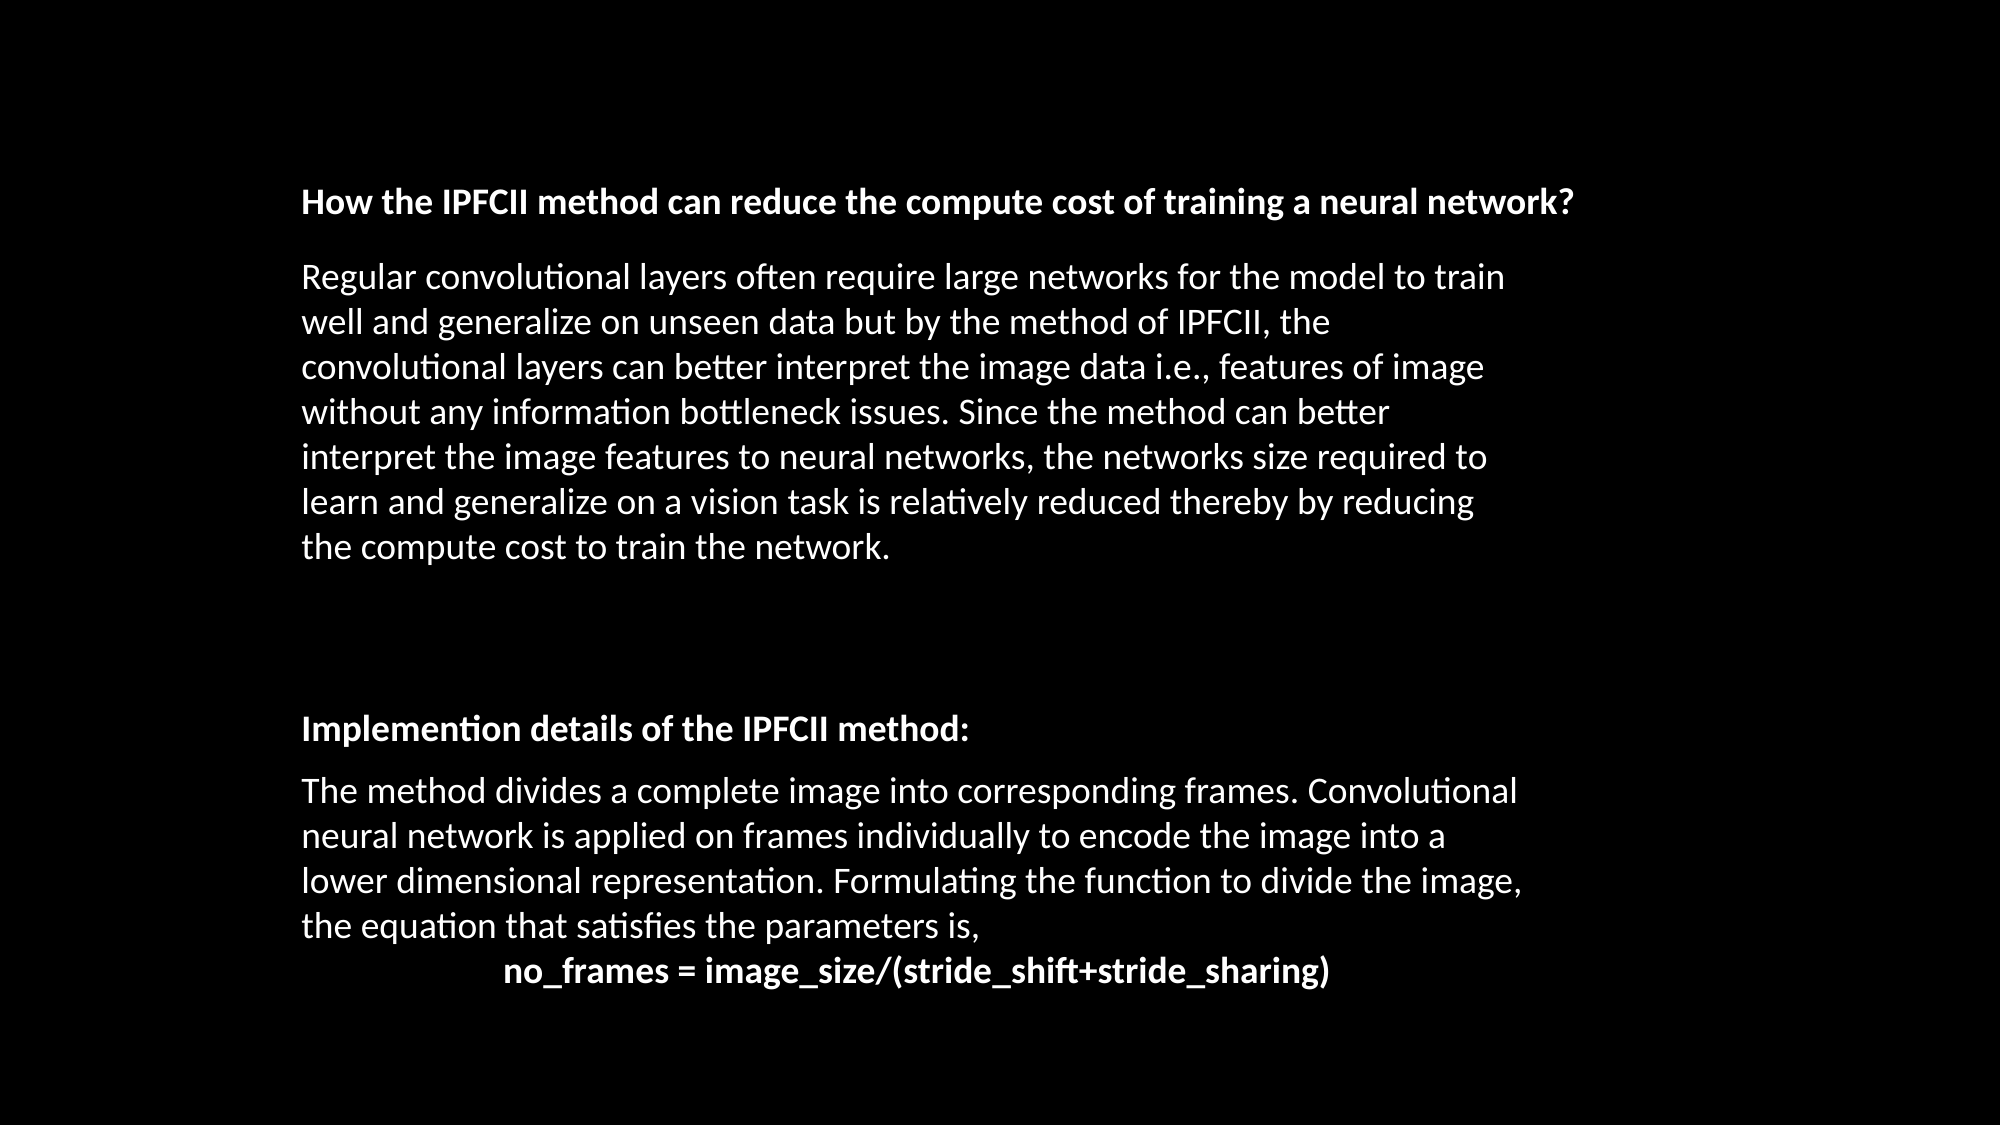

How the IPFCII method can reduce the compute cost of training a neural network?
Regular convolutional layers often require large networks for the model to train well and generalize on unseen data but by the method of IPFCII, the convolutional layers can better interpret the image data i.e., features of image without any information bottleneck issues. Since the method can better interpret the image features to neural networks, the networks size required to learn and generalize on a vision task is relatively reduced thereby by reducing the compute cost to train the network.
Implemention details of the IPFCII method:
The method divides a complete image into corresponding frames. Convolutional neural network is applied on frames individually to encode the image into a lower dimensional representation. Formulating the function to divide the image, the equation that satisfies the parameters is,
no_frames = image_size/(stride_shift+stride_sharing)